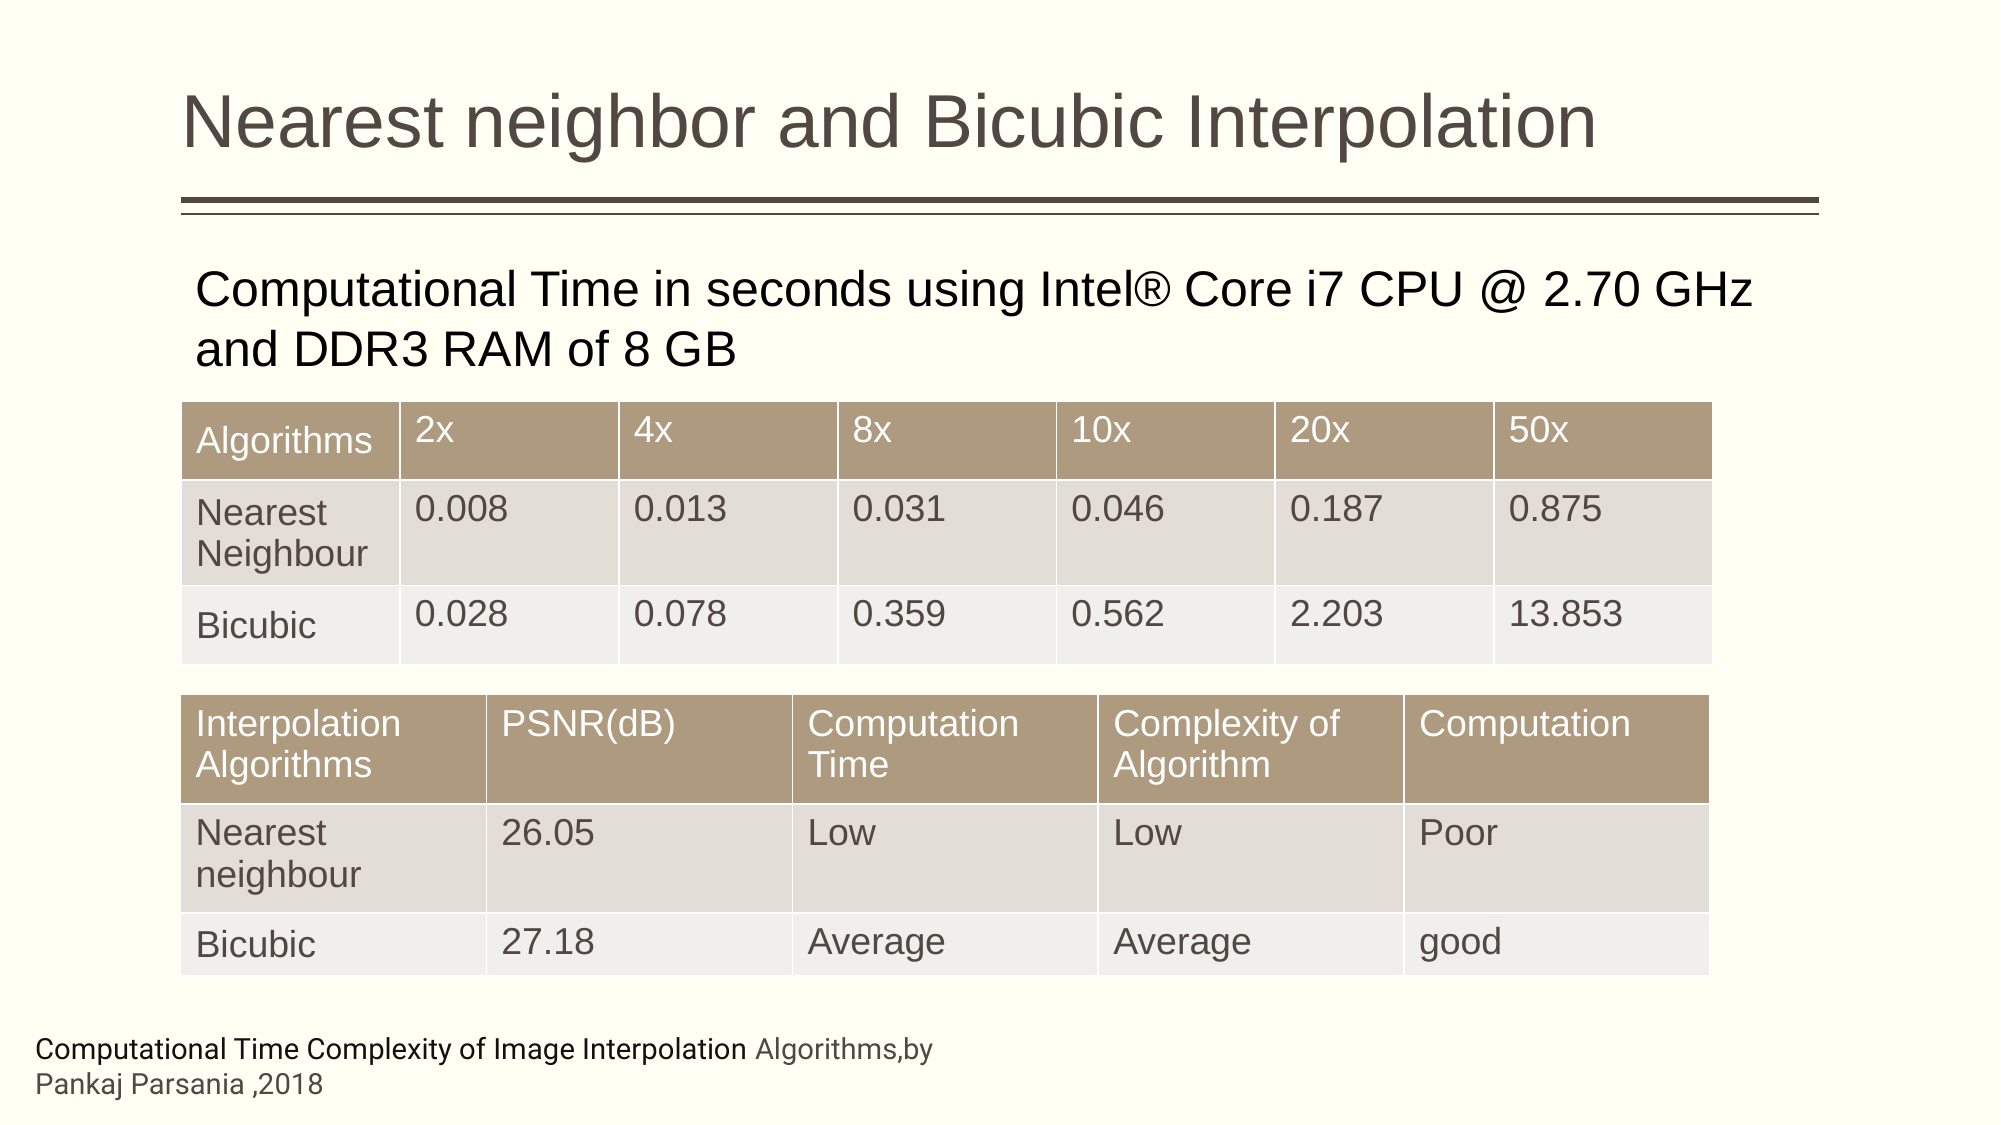

# Nearest neighbor and Bicubic Interpolation
Computational Time in seconds using Intel® Core i7 CPU @ 2.70 GHz and DDR3 RAM of 8 GB
| Algorithms | 2x | 4x | 8x | 10x | 20x | 50x |
| --- | --- | --- | --- | --- | --- | --- |
| Nearest Neighbour | 0.008 | 0.013 | 0.031 | 0.046 | 0.187 | 0.875 |
| Bicubic | 0.028 | 0.078 | 0.359 | 0.562 | 2.203 | 13.853 |
| Interpolation Algorithms | PSNR(dB) | Computation Time | Complexity of Algorithm | Computation |
| --- | --- | --- | --- | --- |
| Nearest neighbour | 26.05 | Low | Low | Poor |
| Bicubic | 27.18 | Average | Average | good |
Computational Time Complexity of Image Interpolation Algorithms,by Pankaj Parsania ,2018